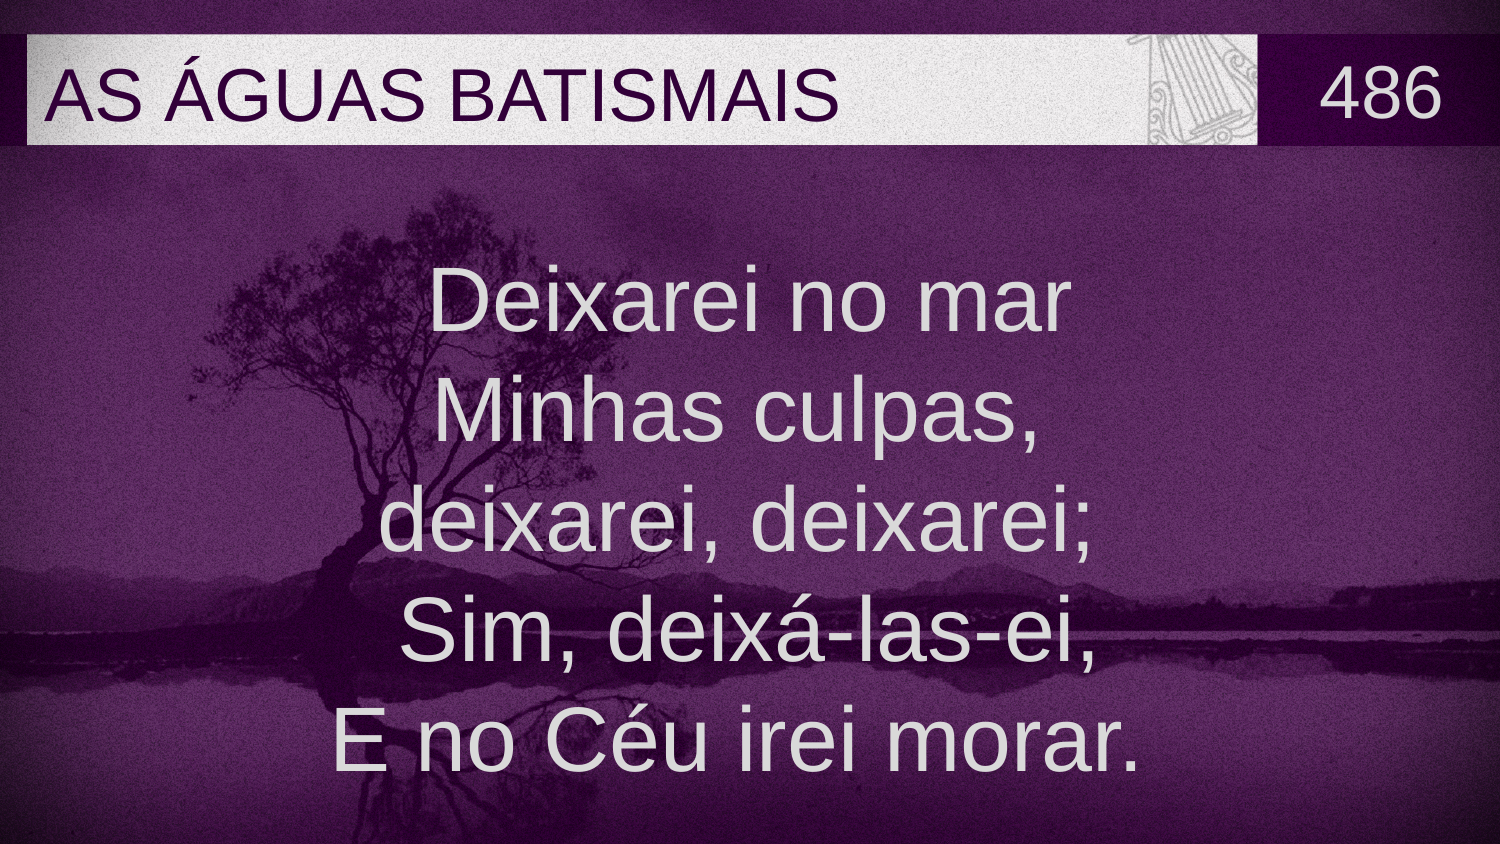

# AS ÁGUAS BATISMAIS
486
Deixarei no mar
Minhas culpas,
deixarei, deixarei;
Sim, deixá-las-ei,
E no Céu irei morar.